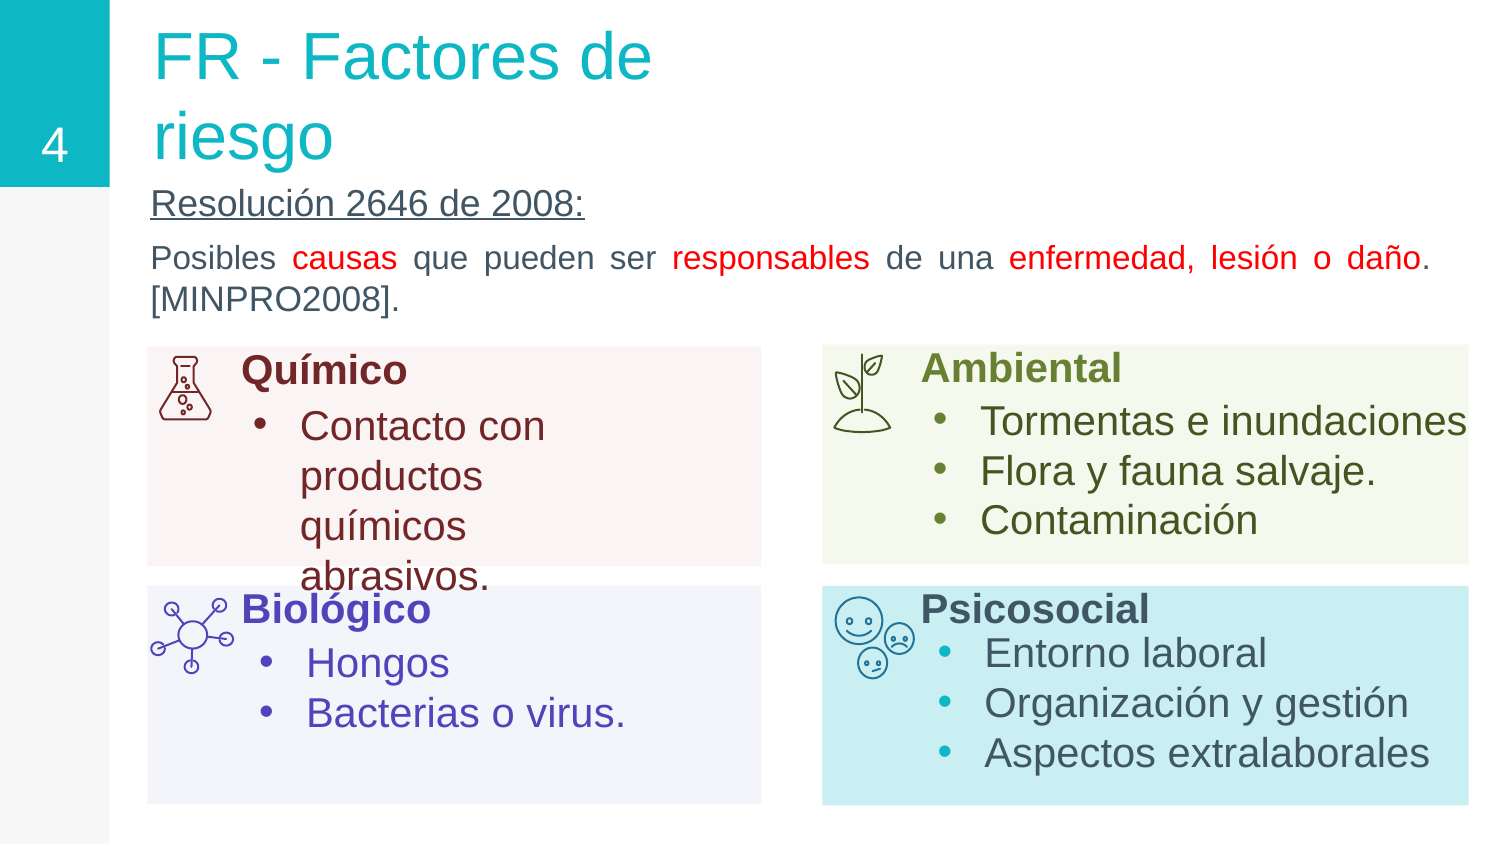

4
# FR - Factores de riesgo
Resolución 2646 de 2008:
Posibles causas que pueden ser responsables de una enfermedad, lesión o daño. [MINPRO2008].
Ambiental

Químico

Tormentas e inundaciones
Flora y fauna salvaje.
Contaminación

Contacto con productos químicos abrasivos.

Entorno laboral
Organización y gestión
Aspectos extralaborales

Biológico

Psicosocial

Hongos
Bacterias o virus.